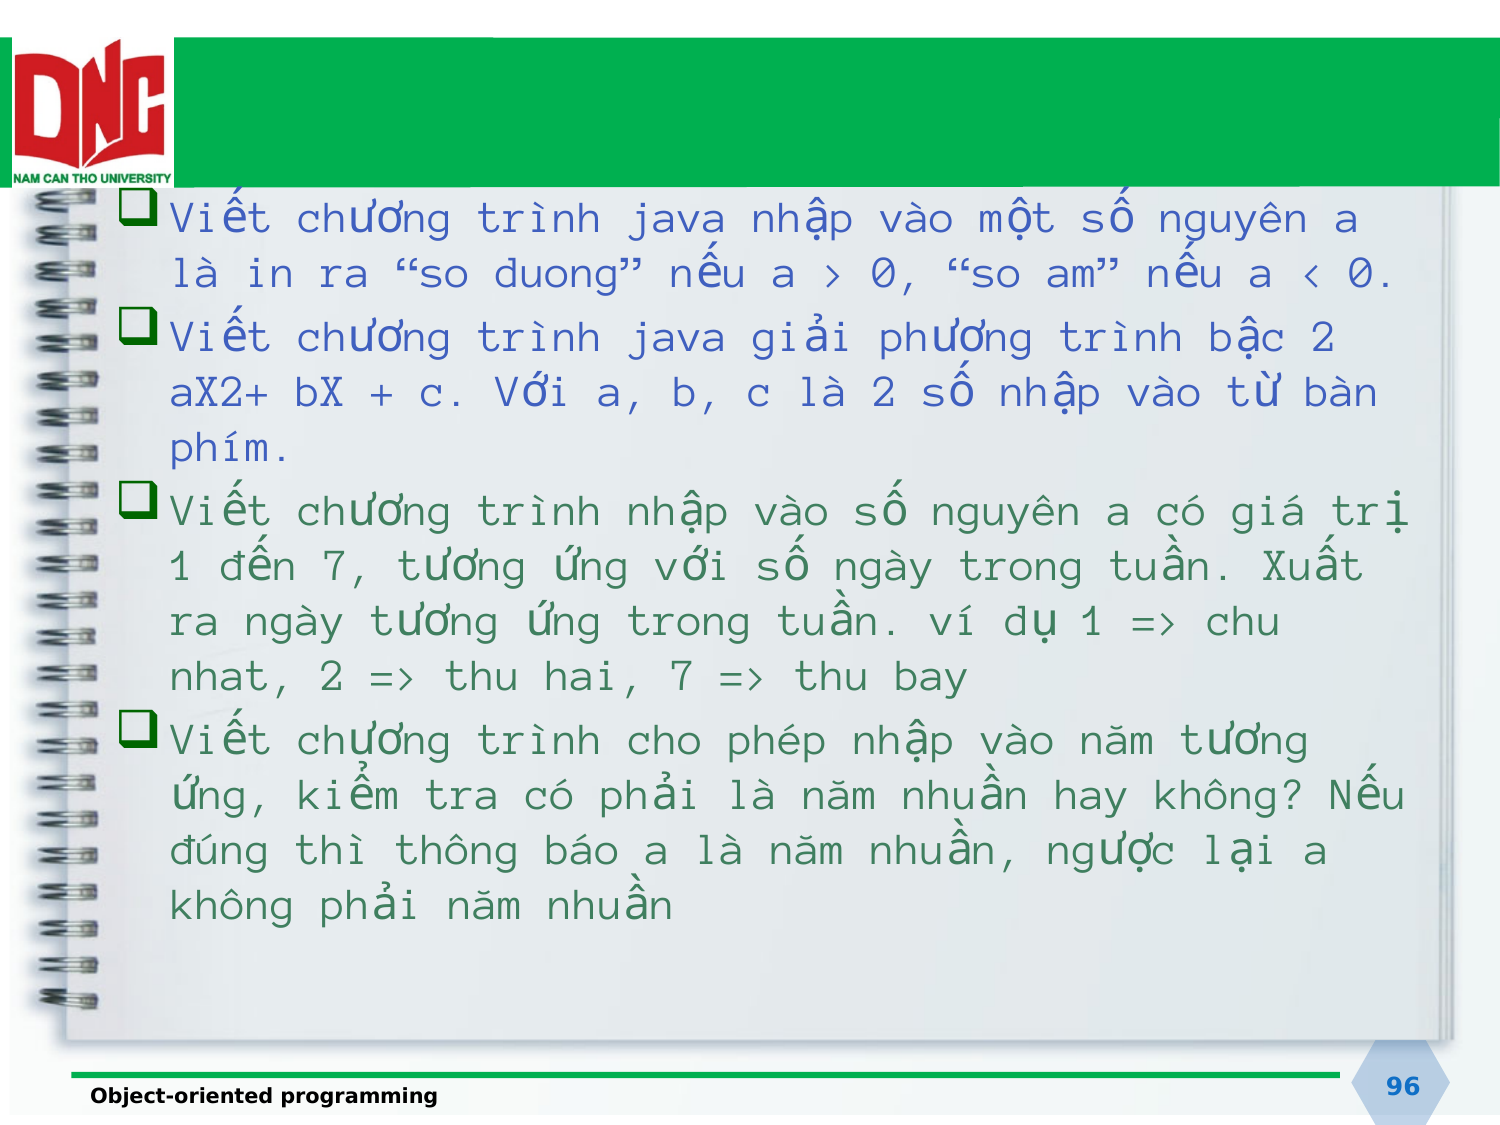

#
Viết chương trình java nhập vào một số nguyên a là in ra “so duong” nếu a > 0, “so am” nếu a < 0.
Viết chương trình java giải phương trình bậc 2 aX2+ bX + c. Với a, b, c là 2 số nhập vào từ bàn phím.
Viết chương trình nhập vào số nguyên a có giá trị 1 đến 7, tương ứng với số ngày trong tuần. Xuất ra ngày tương ứng trong tuần. ví dụ 1 => chu nhat, 2 => thu hai, 7 => thu bay
Viết chương trình cho phép nhập vào năm tương ứng, kiểm tra có phải là năm nhuần hay không? Nếu đúng thì thông báo a là năm nhuần, ngược lại a không phải năm nhuần
96
Object-oriented programming